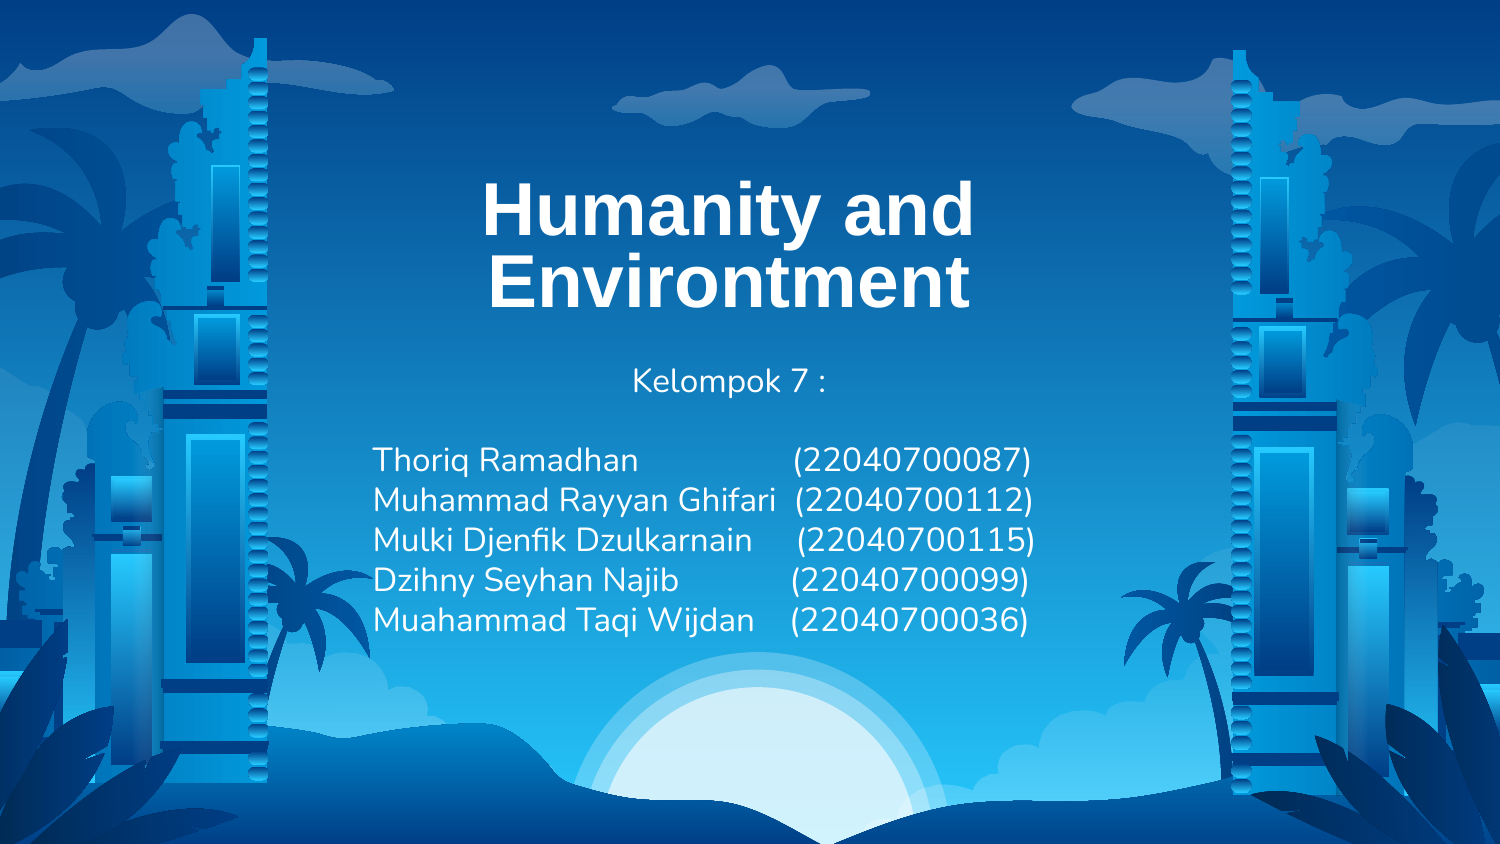

# Humanity and Environtment

Kelompok 7 :

Thoriq Ramadhan                  (22040700087)
Muhammad Rayyan Ghifari  (22040700112)
Mulki Djenfik Dzulkarnain     (22040700115)
Dzihny Seyhan Najib             (22040700099)
Muahammad Taqi Wijdan    (22040700036)